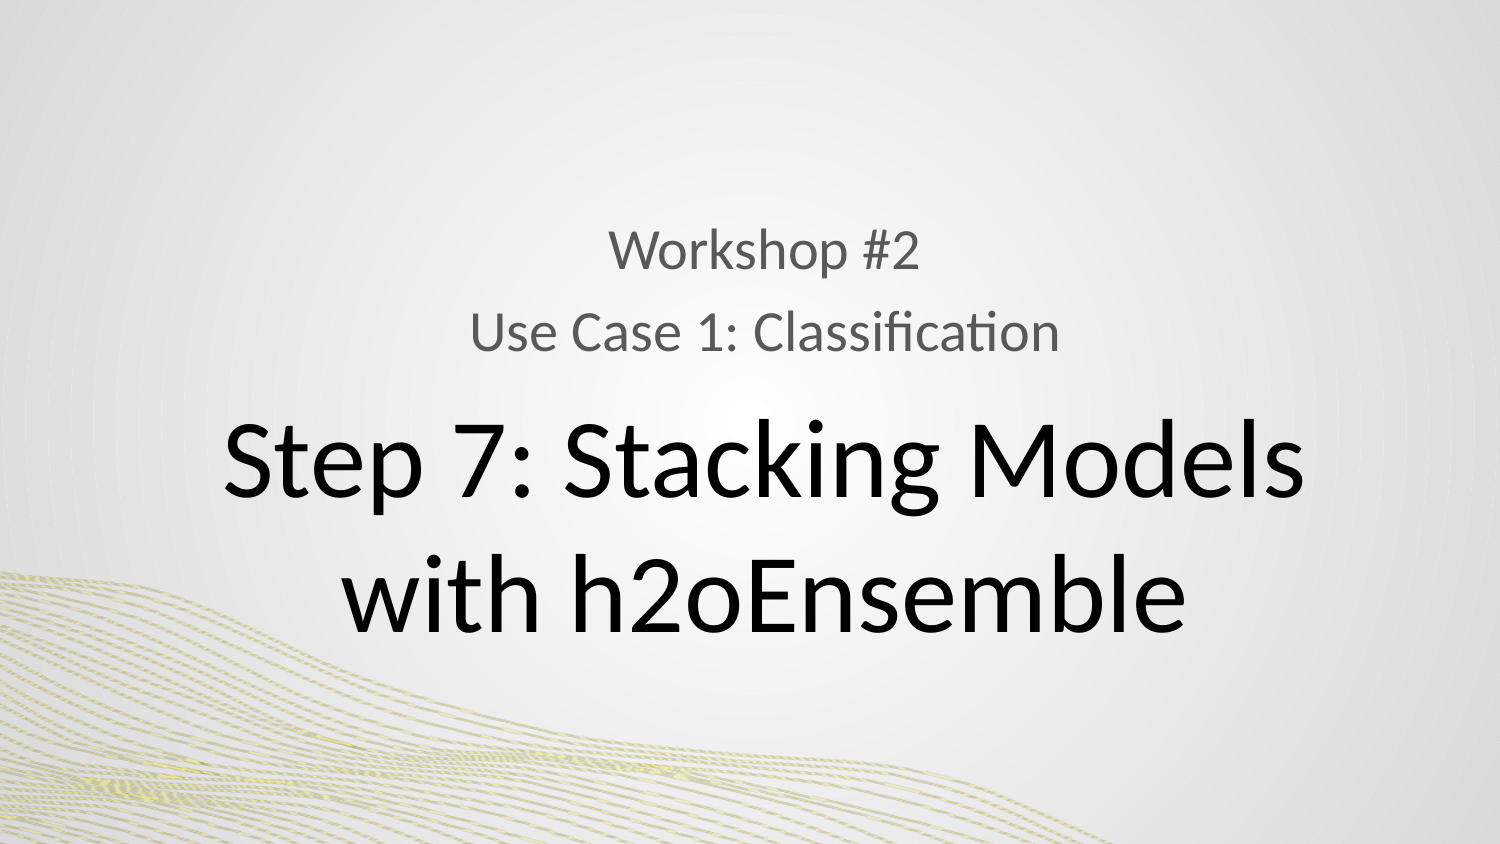

#
Workshop #2
Use Case 1: Classification
Step 7: Stacking Models with h2oEnsemble